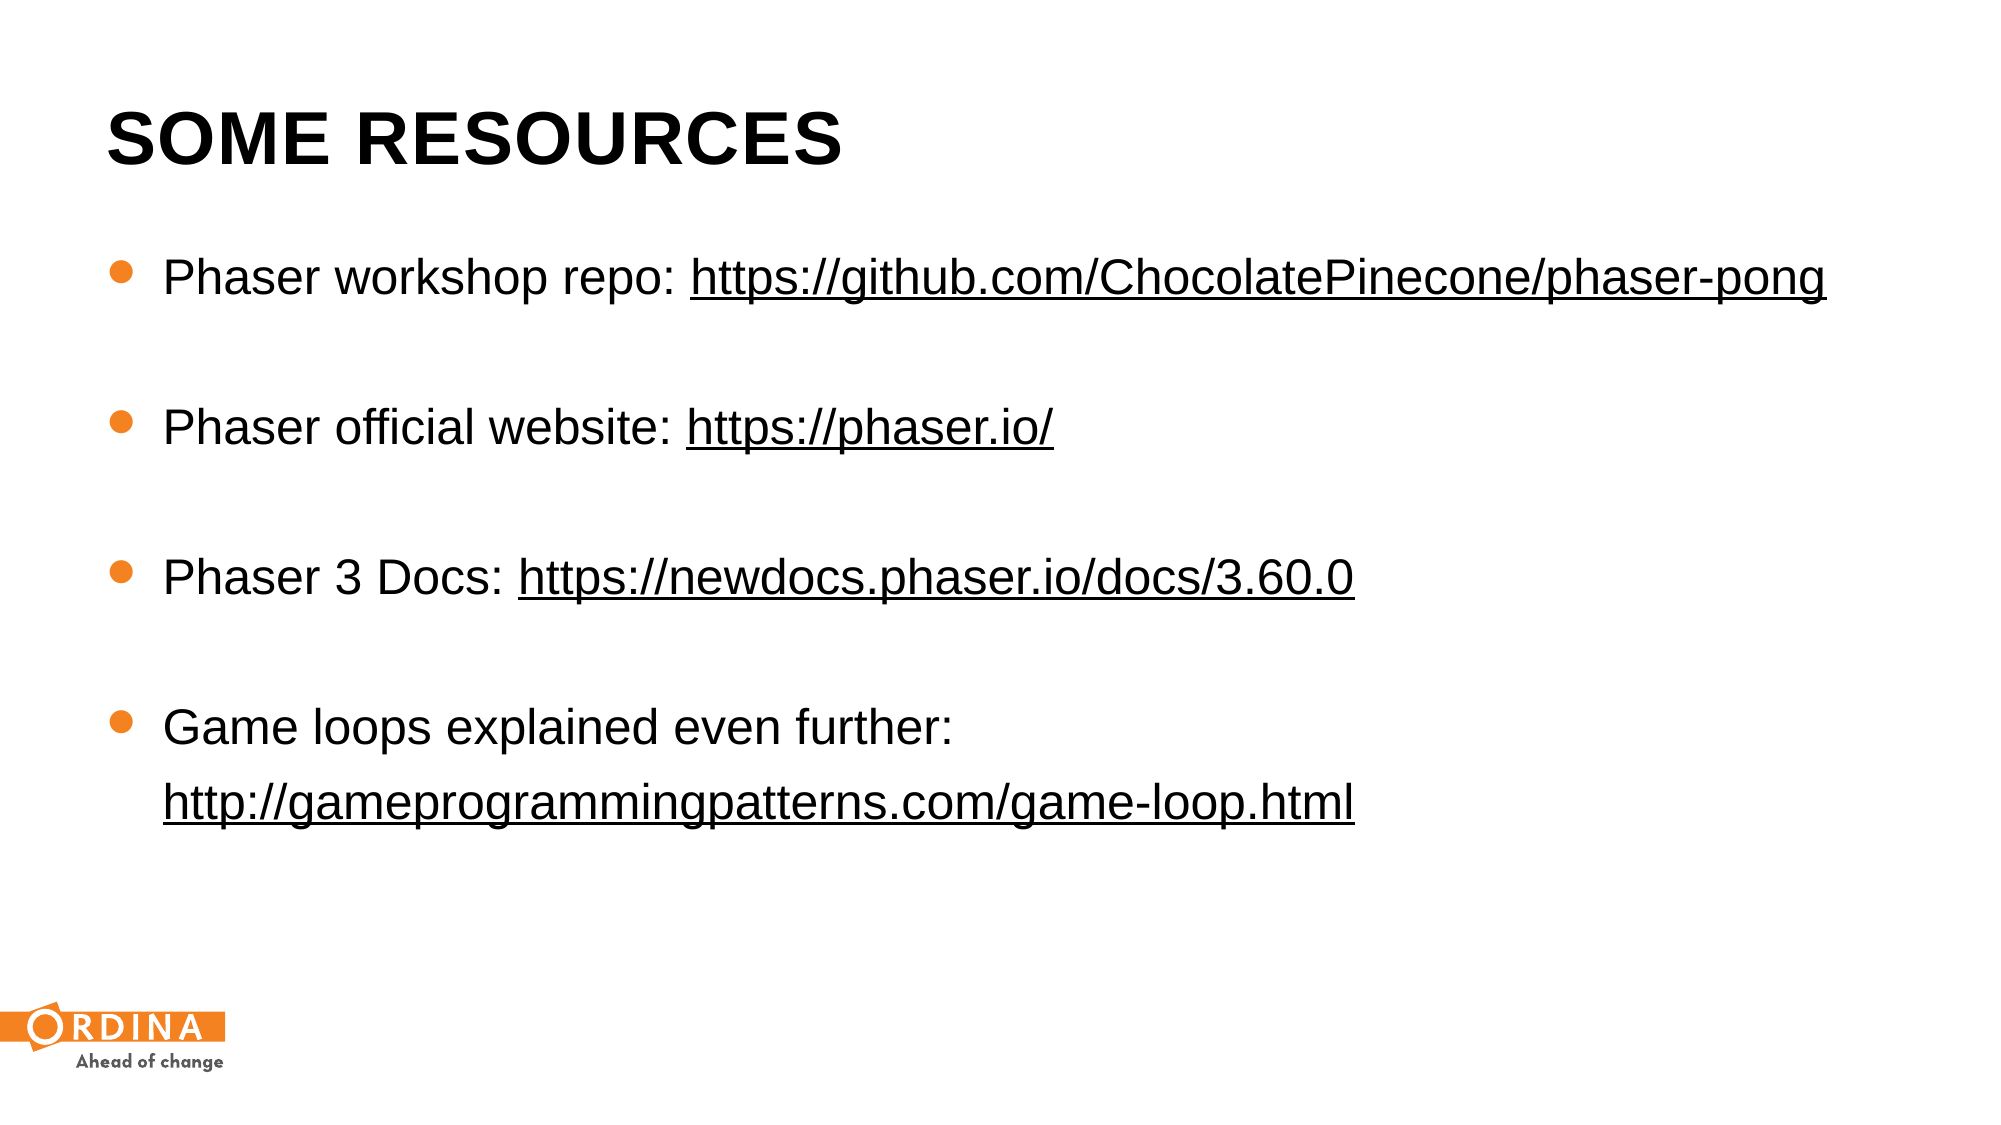

# Some resources
Phaser workshop repo: https://github.com/ChocolatePinecone/phaser-pong

Phaser official website: https://phaser.io/

Phaser 3 Docs: https://newdocs.phaser.io/docs/3.60.0

Game loops explained even further: http://gameprogrammingpatterns.com/game-loop.html
10